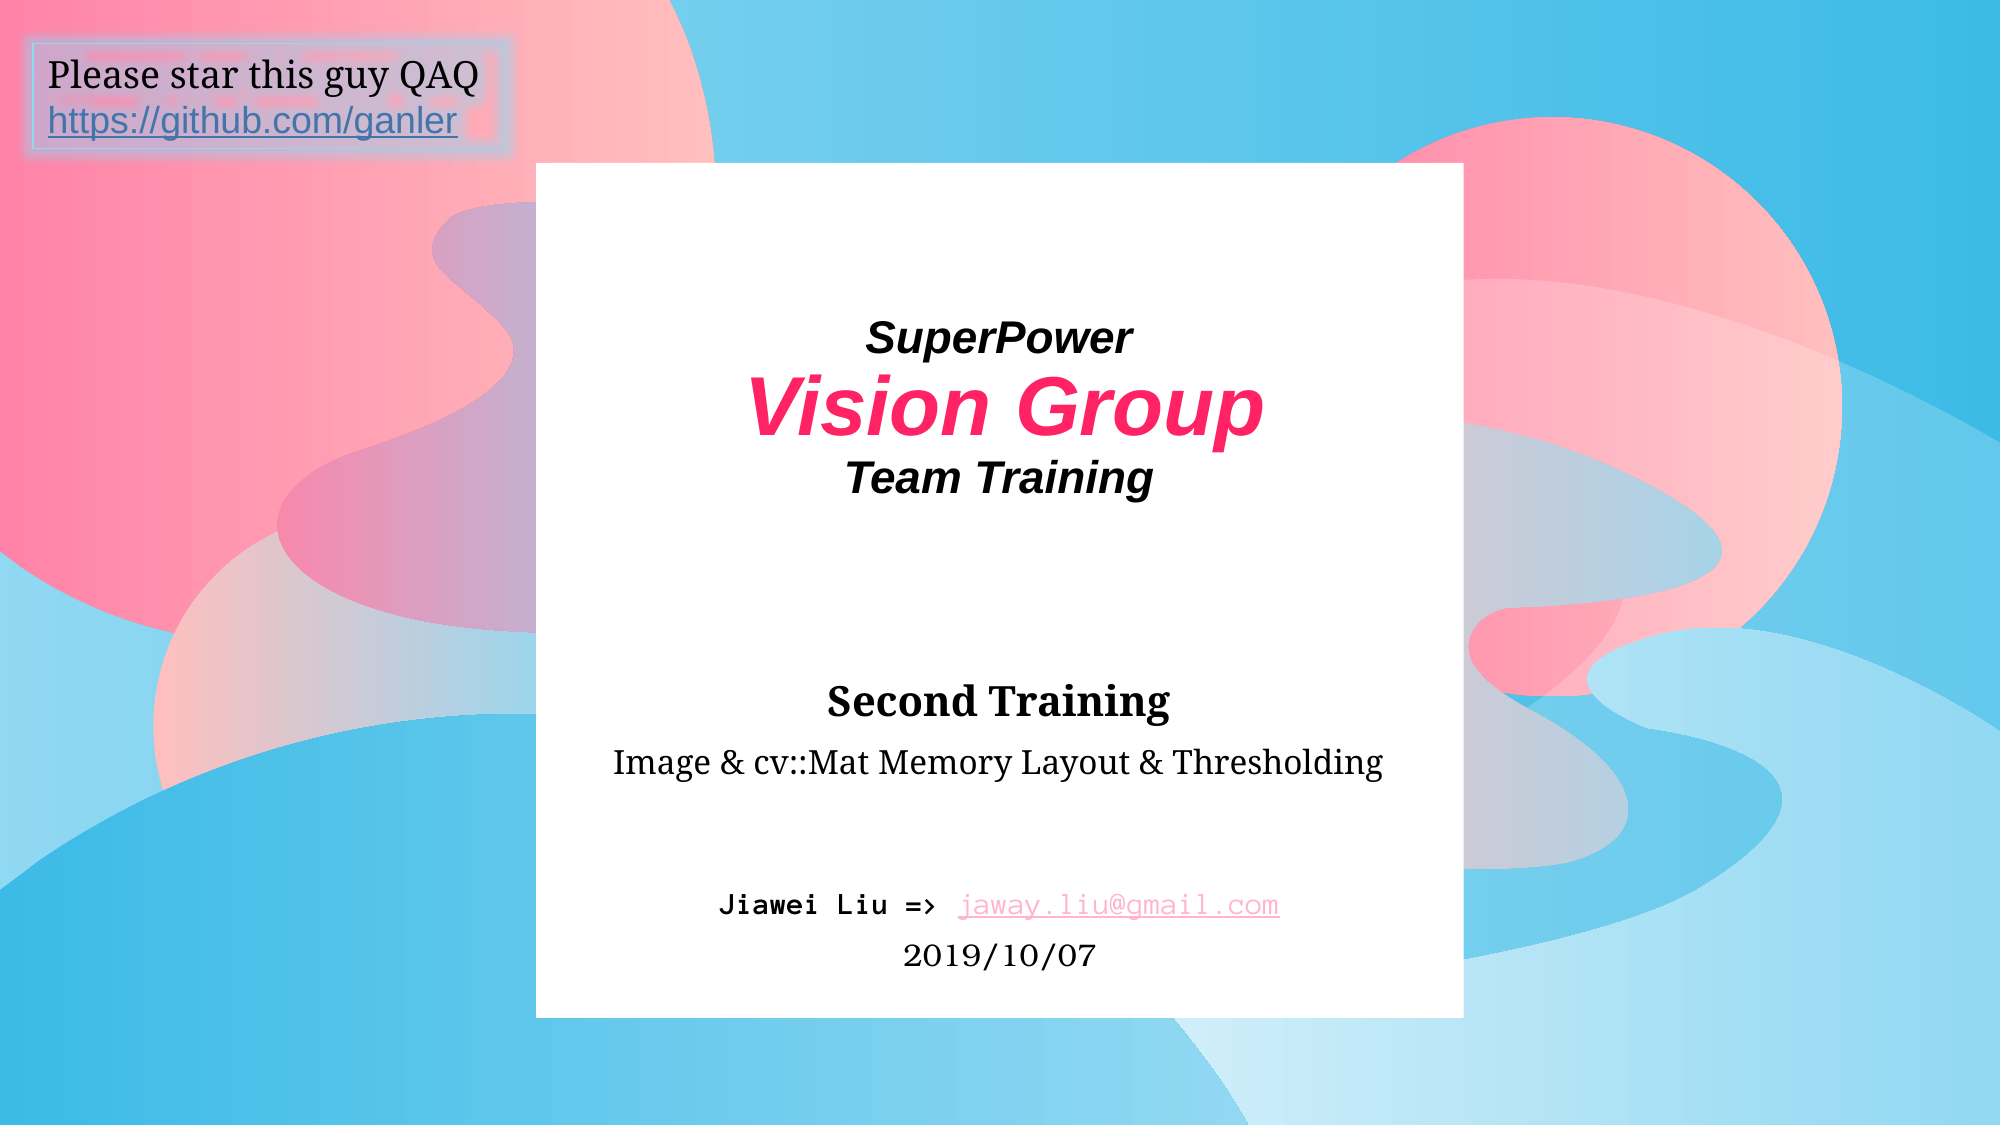

Please star this guy QAQ
https://github.com/ganler
# SuperPower Vision Group Team Training
Second Training
Image & cv::Mat Memory Layout & Thresholding
Jiawei Liu => jaway.liu@gmail.com
2019/10/07